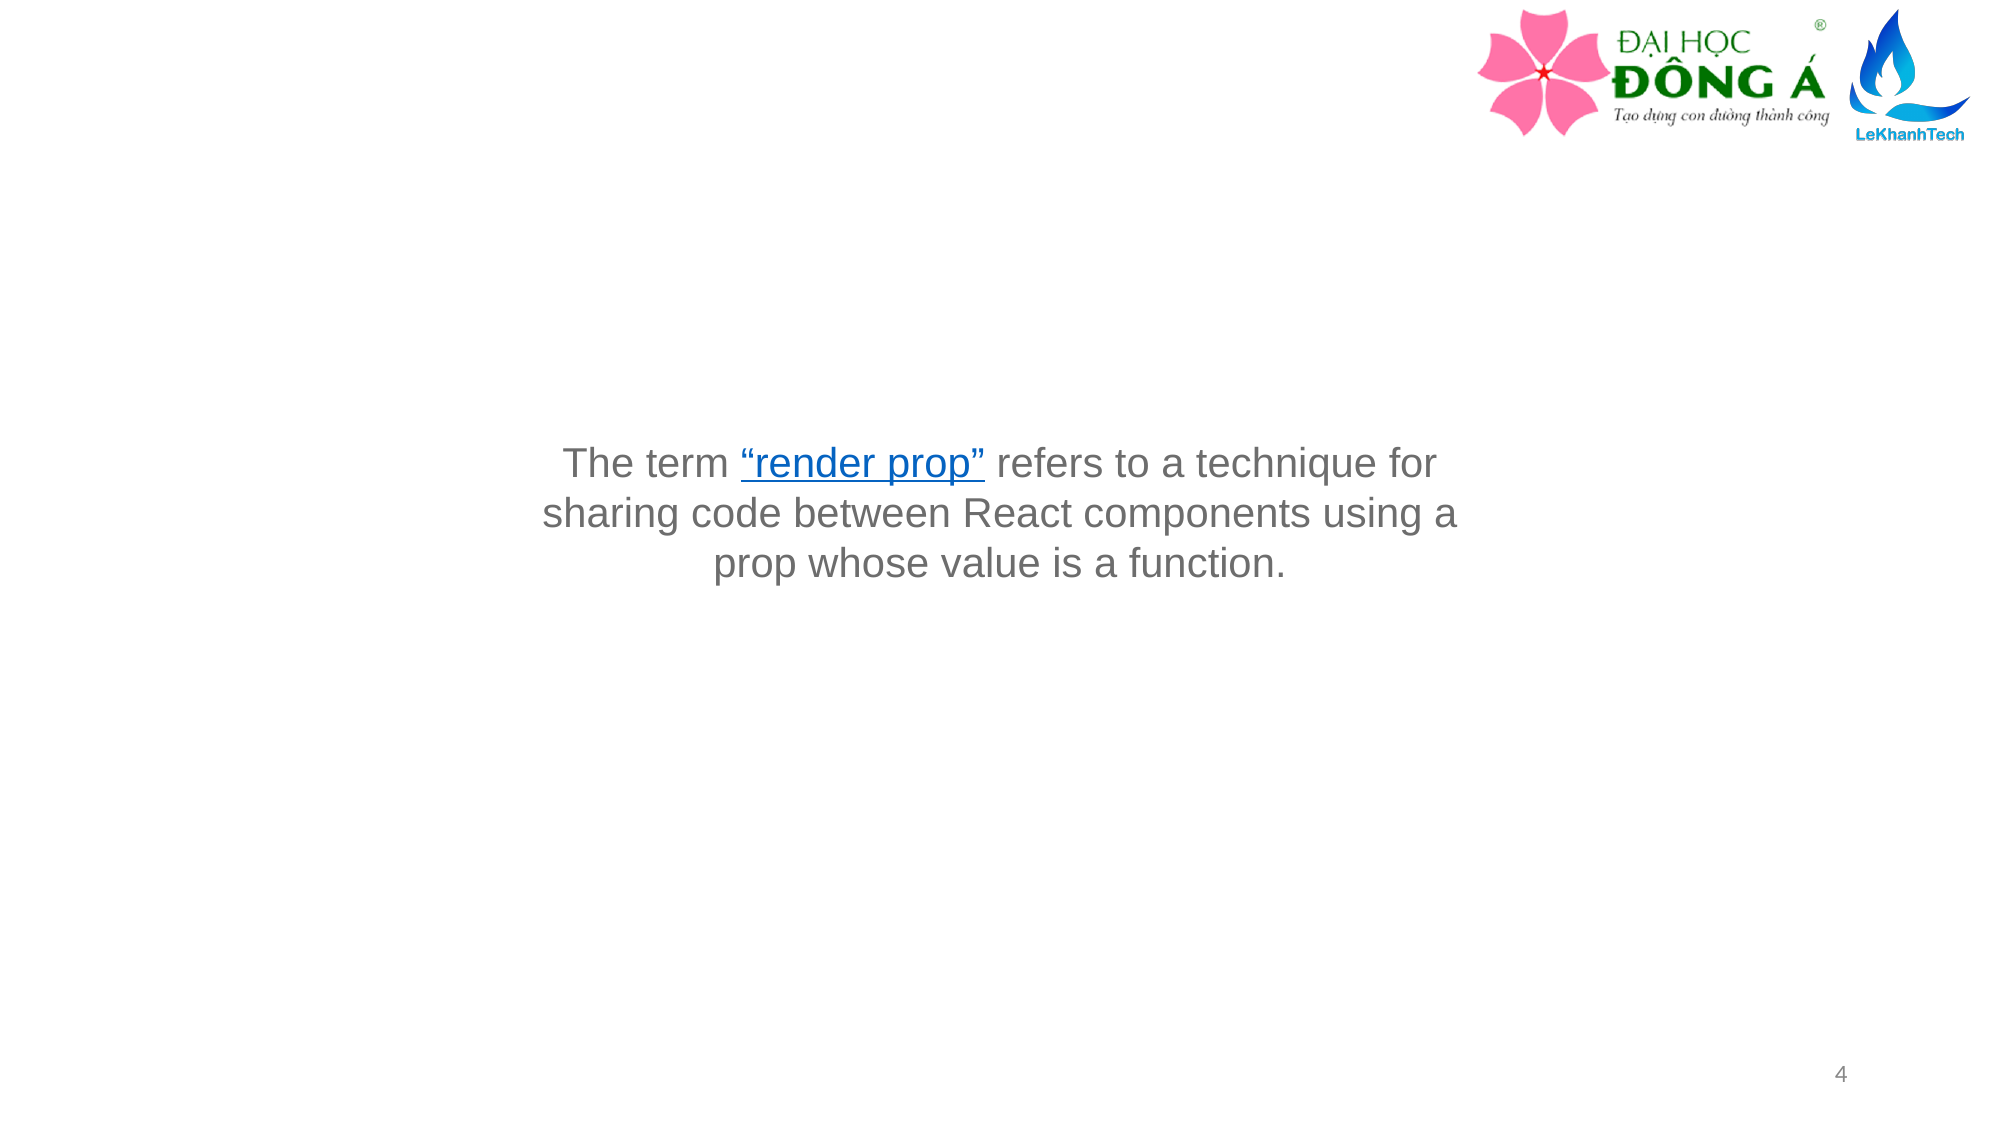

The term “render prop” refers to a technique for sharing code between React components using a prop whose value is a function.
4